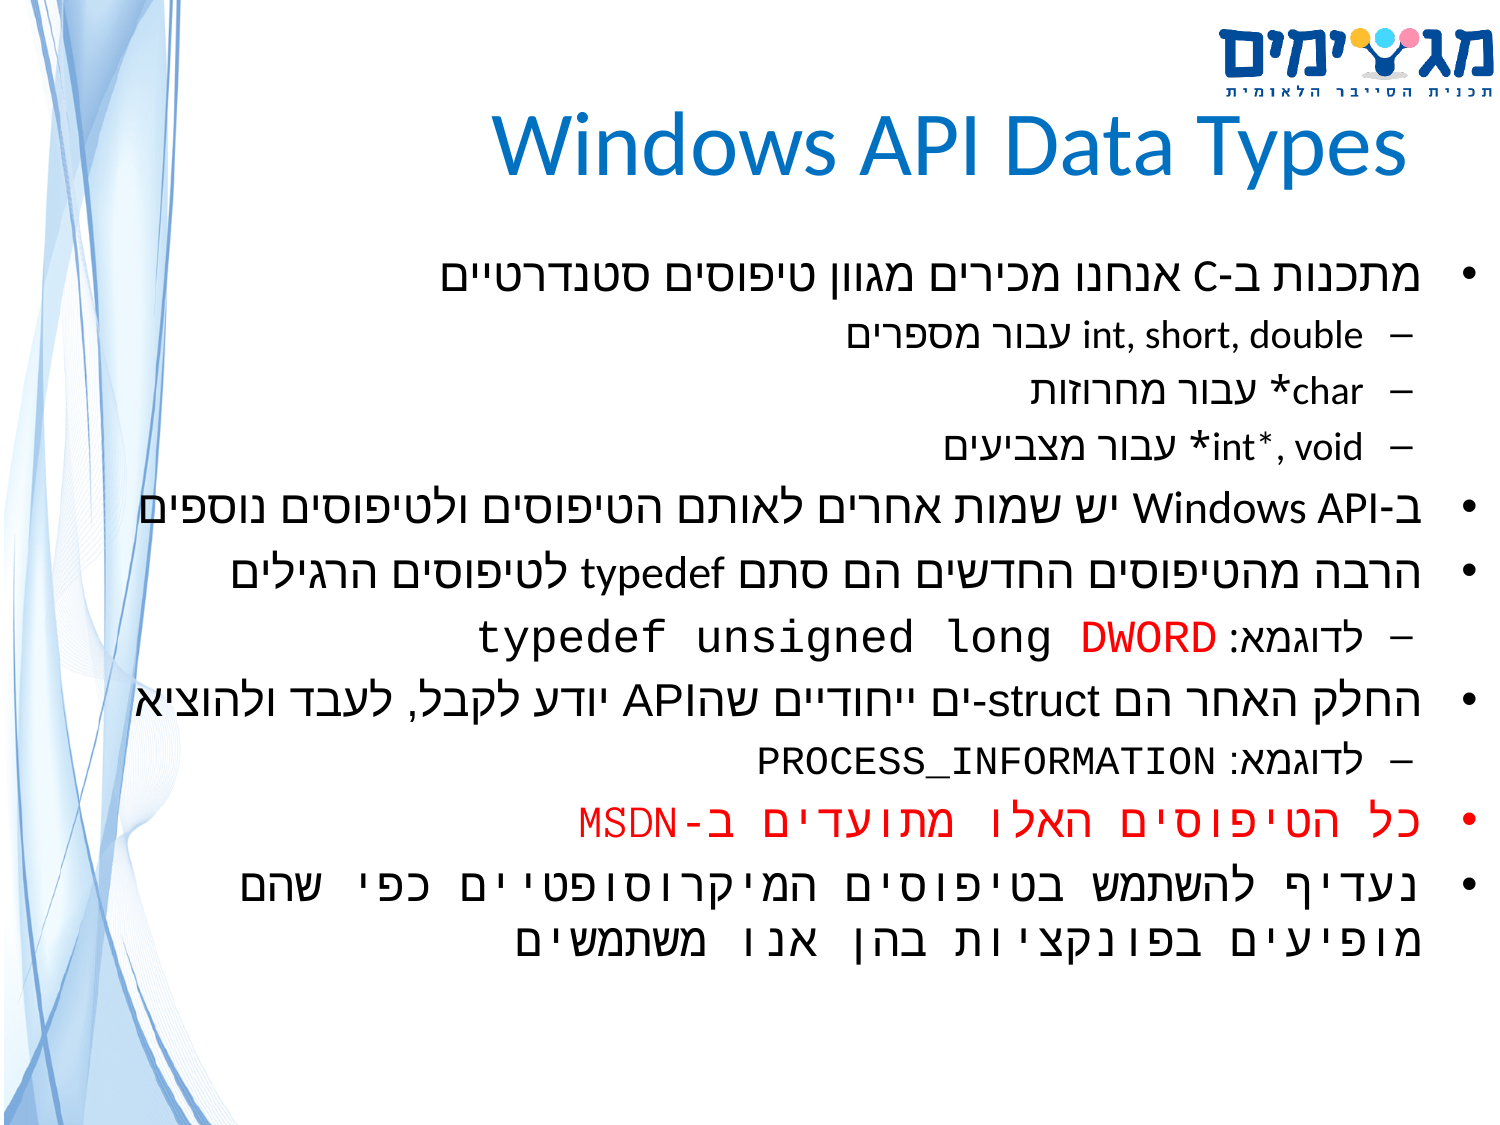

# Windows API Data Types
מתכנות ב-C אנחנו מכירים מגוון טיפוסים סטנדרטיים
int, short, double עבור מספרים
char* עבור מחרוזות
int*, void* עבור מצביעים
ב-Windows API יש שמות אחרים לאותם הטיפוסים ולטיפוסים נוספים
הרבה מהטיפוסים החדשים הם סתם typedef לטיפוסים הרגילים
לדוגמא: typedef unsigned long DWORD
החלק האחר הם struct-ים ייחודיים שהAPI יודע לקבל, לעבד ולהוציא
לדוגמא: PROCESS_INFORMATION
כל הטיפוסים האלו מתועדים ב-MSDN
נעדיף להשתמש בטיפוסים המיקרוסופטיים כפי שהם מופיעים בפונקציות בהן אנו משתמשים